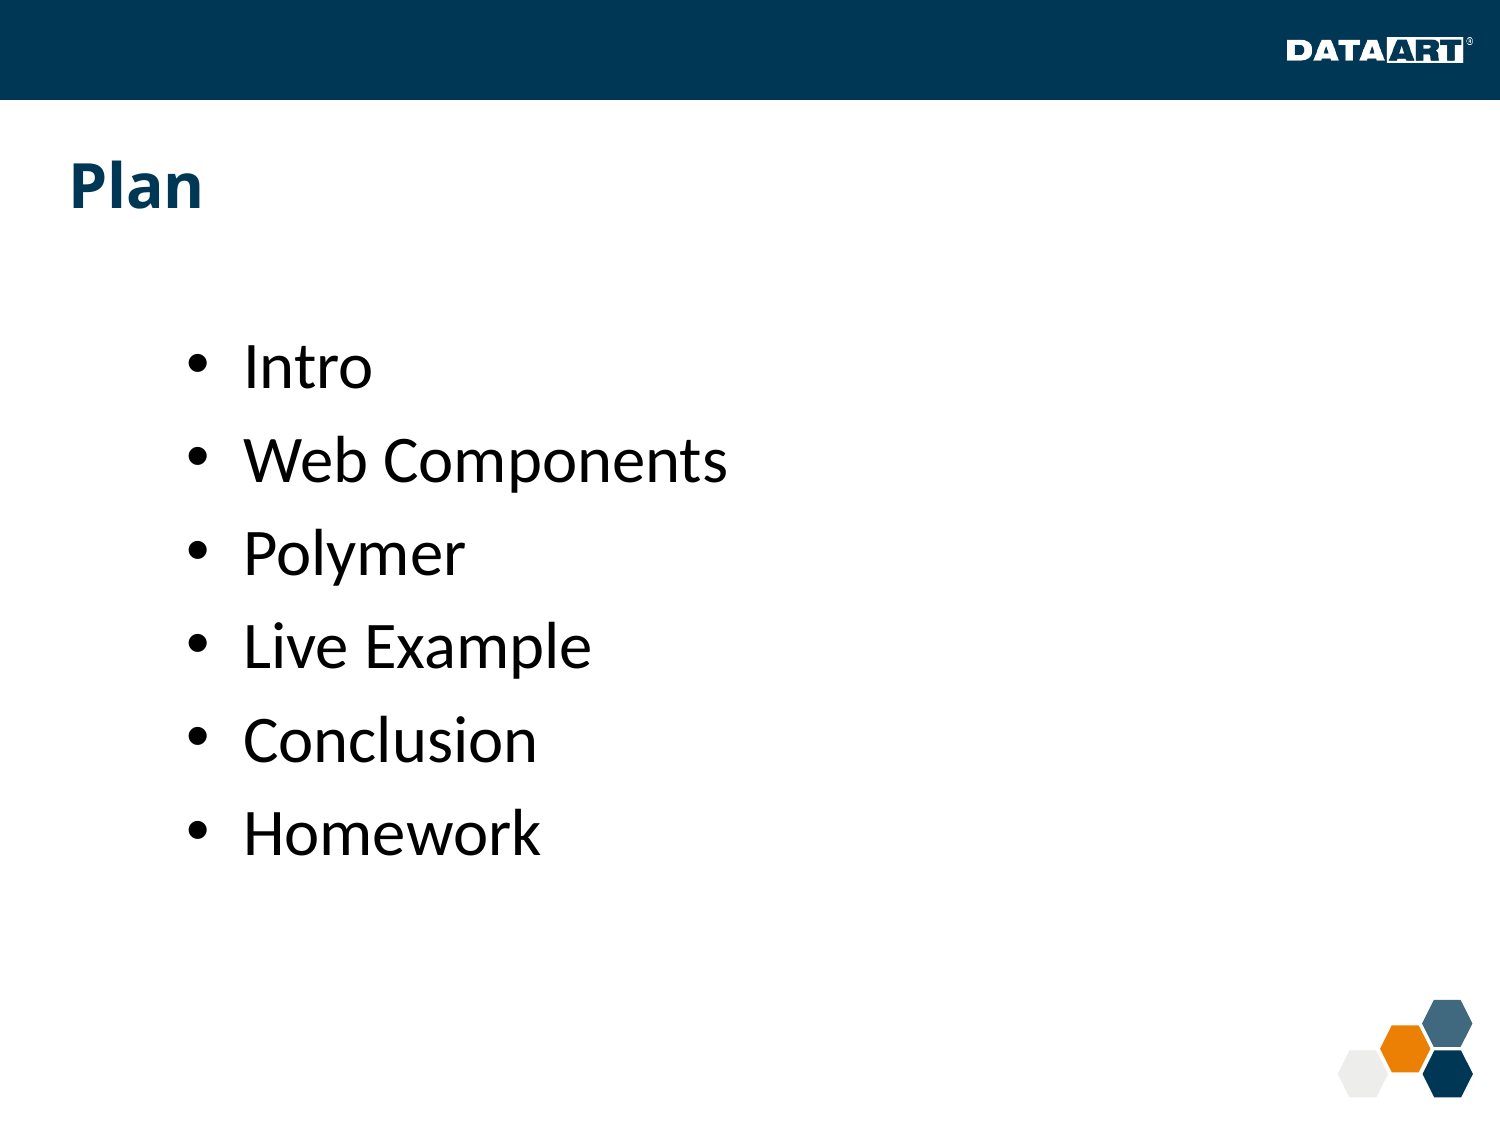

# Plan
Intro
Web Components
Polymer
Live Example
Conclusion
Homework